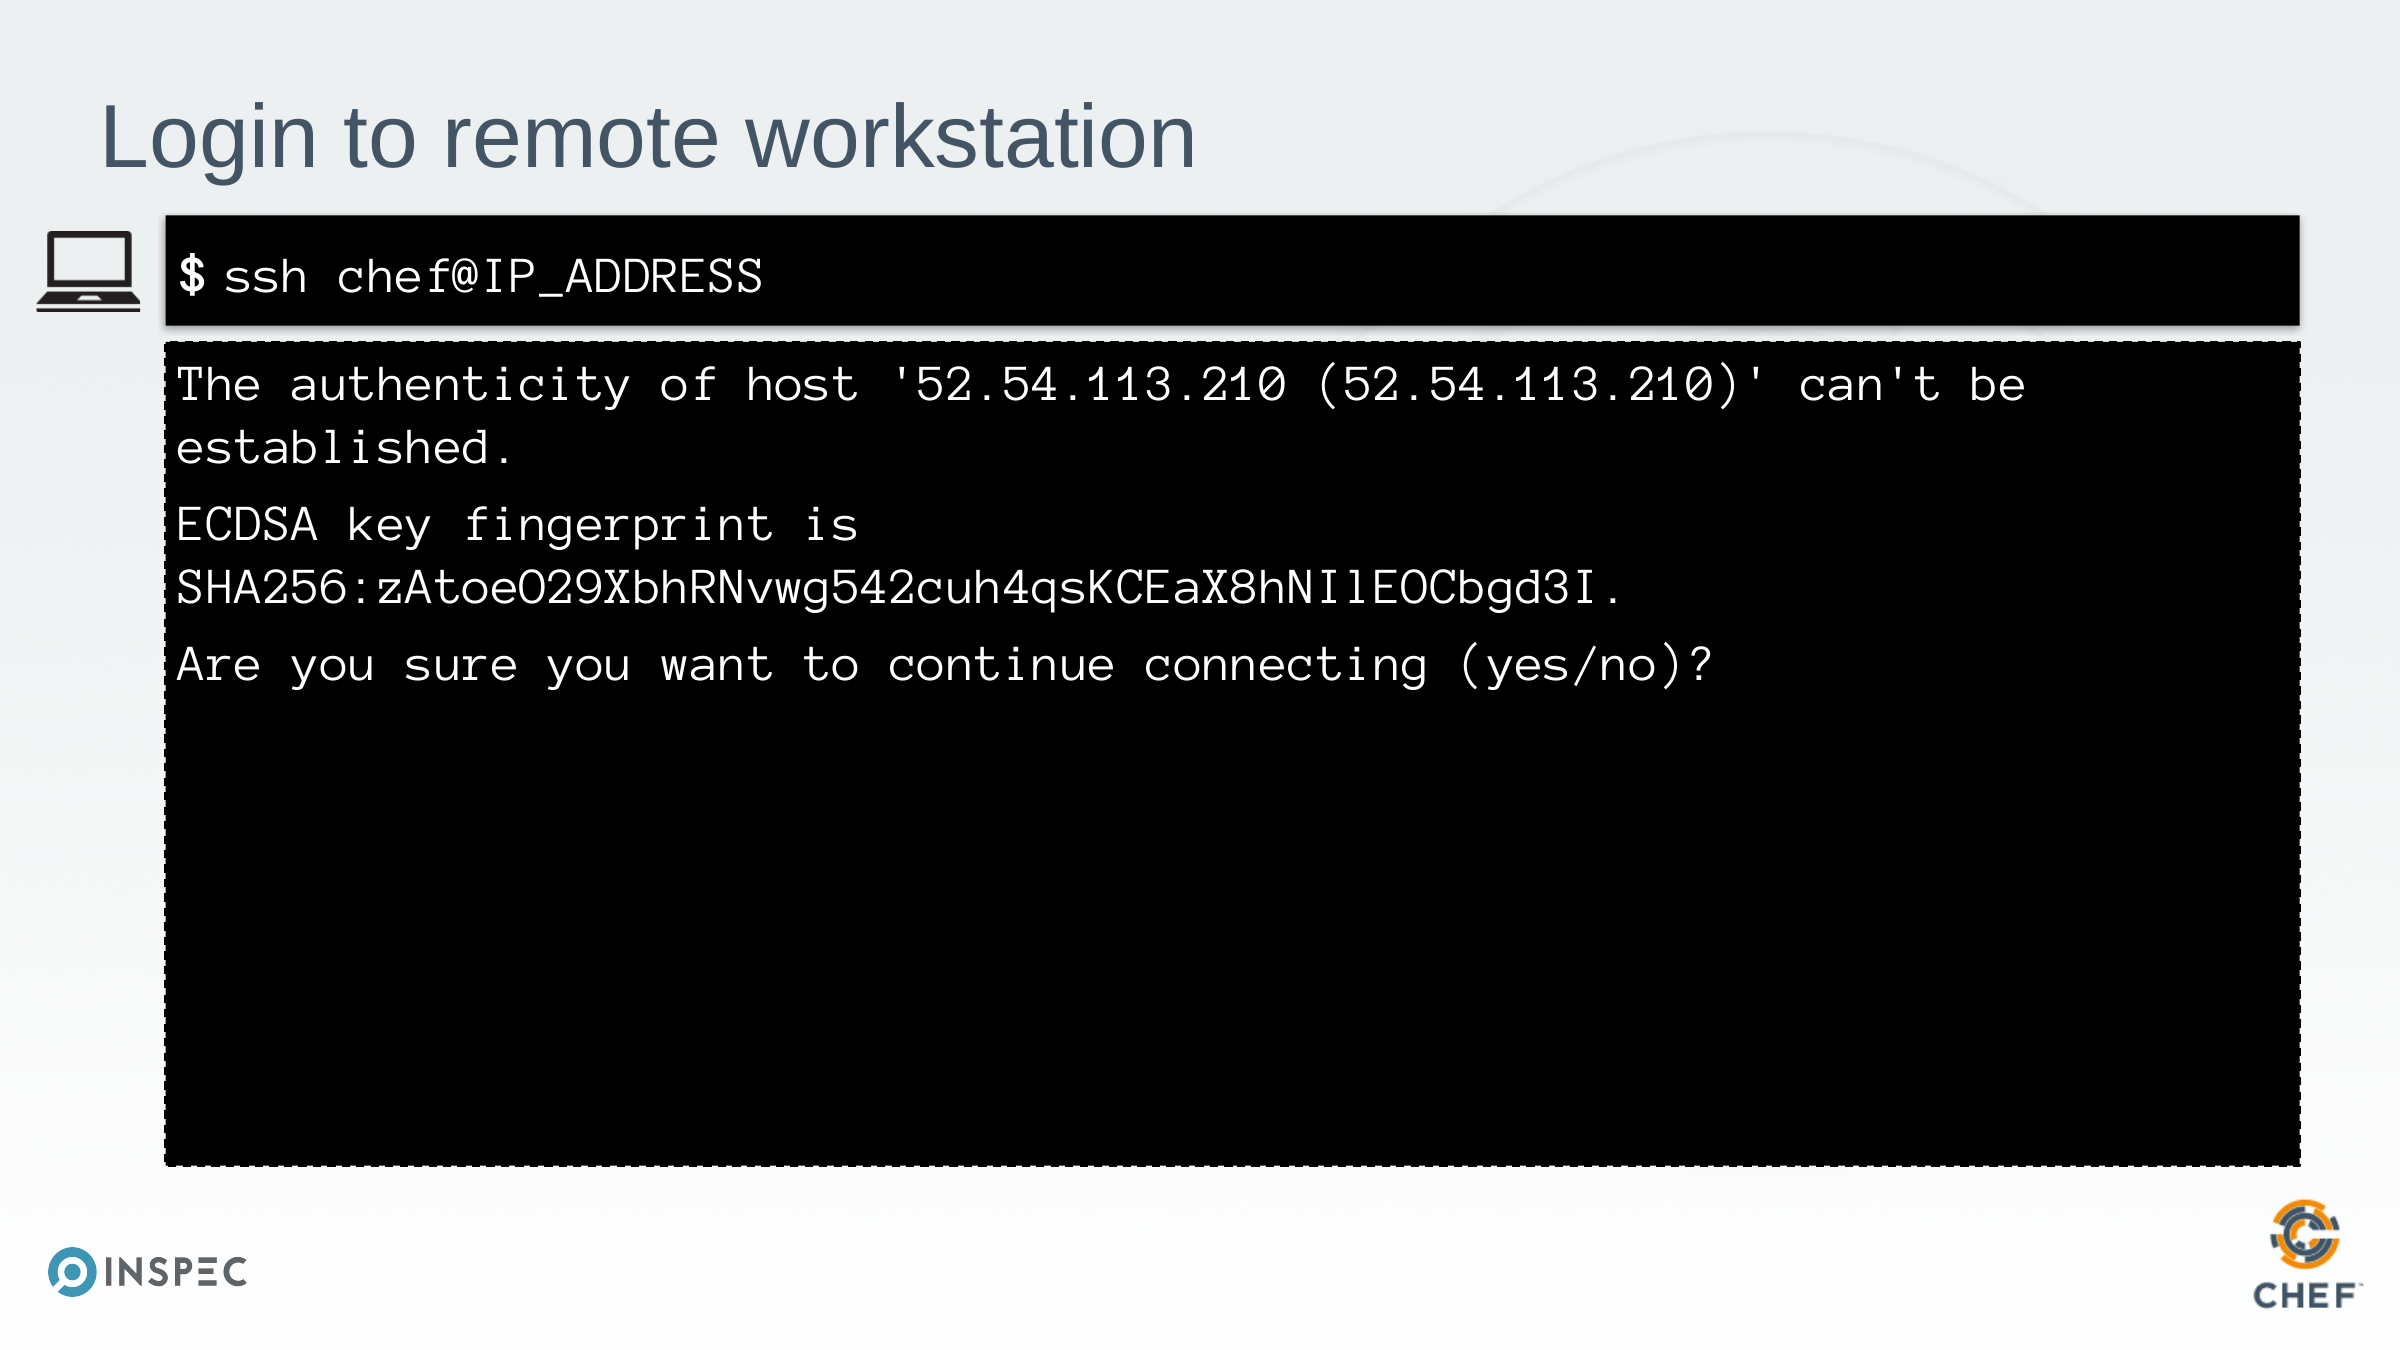

# Login to remote workstation
ssh chef@IP_ADDRESS
The authenticity of host '52.54.113.210 (52.54.113.210)' can't be established.
ECDSA key fingerprint is SHA256:zAtoeO29XbhRNvwg542cuh4qsKCEaX8hNIlEOCbgd3I.
Are you sure you want to continue connecting (yes/no)?